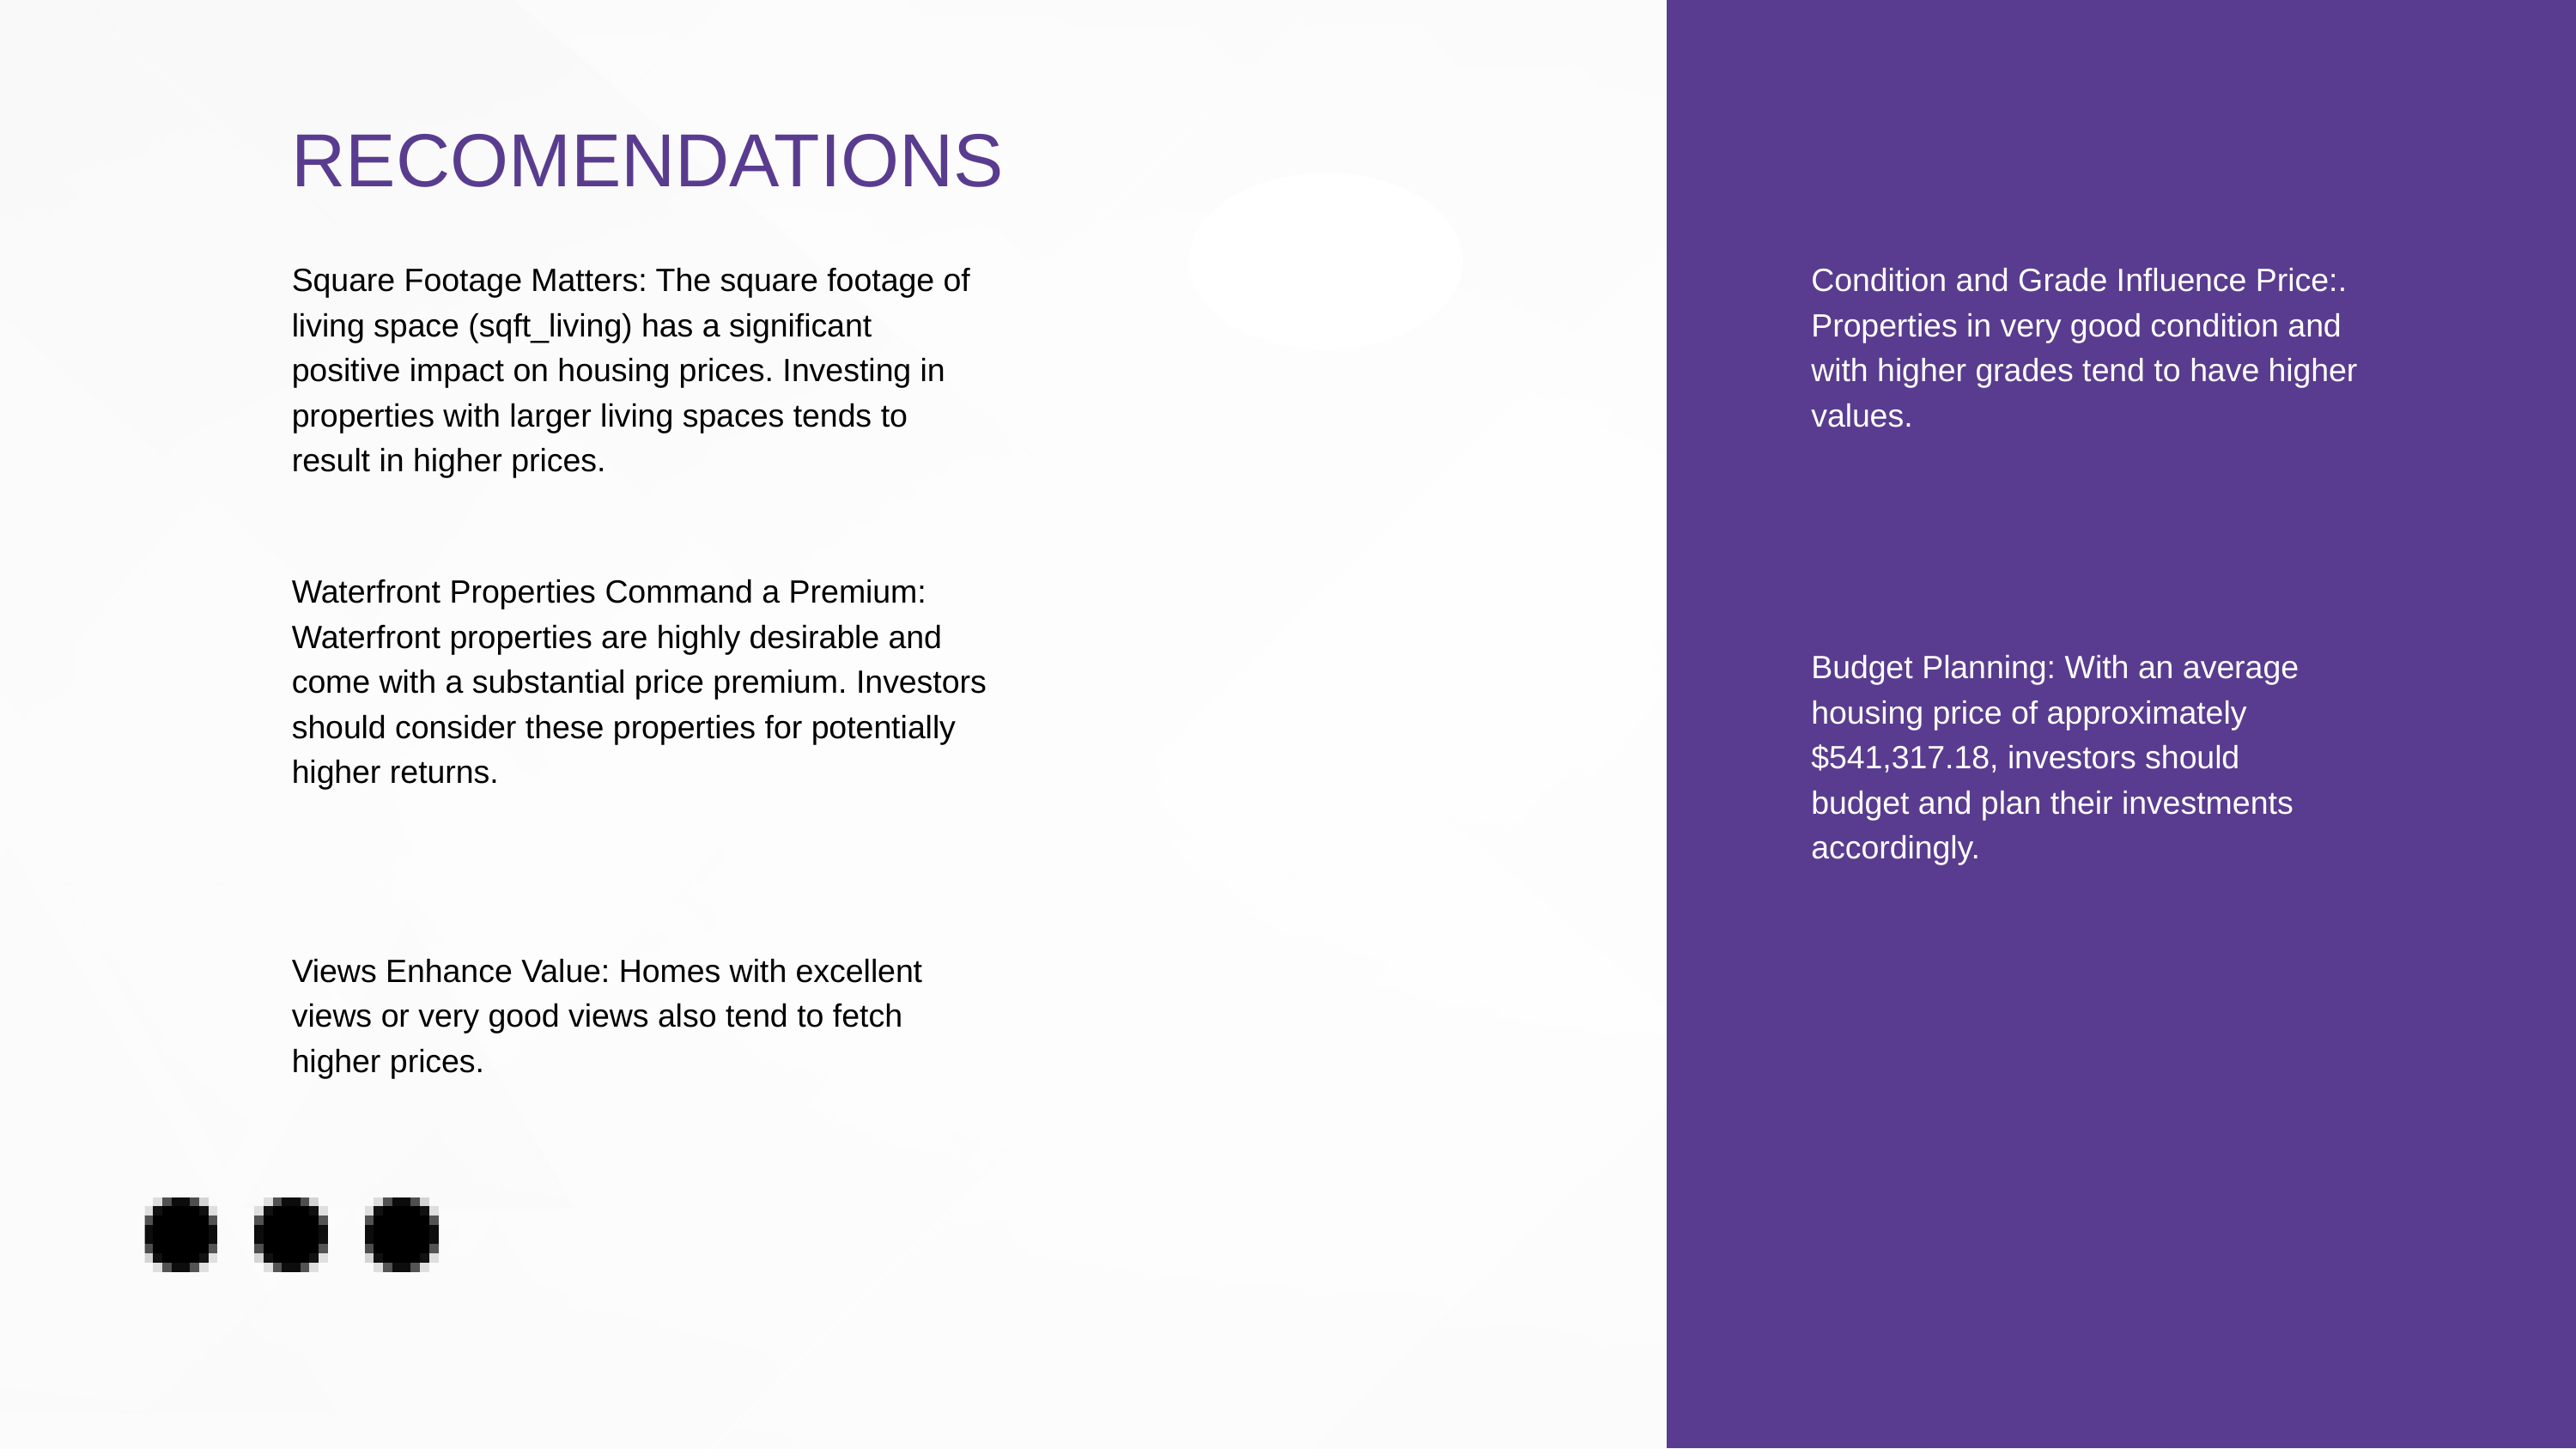

RECOMENDATIONS

Square Footage Matters: The square footage of living space (sqft_living) has a significant positive impact on housing prices. Investing in properties with larger living spaces tends to result in higher prices.

Condition and Grade Influence Price:. Properties in very good condition and with higher grades tend to have higher values.

Waterfront Properties Command a Premium: Waterfront properties are highly desirable and come with a substantial price premium. Investors should consider these properties for potentially higher returns.

Budget Planning: With an average housing price of approximately $541,317.18, investors should budget and plan their investments accordingly.

Views Enhance Value: Homes with excellent views or very good views also tend to fetch higher prices.